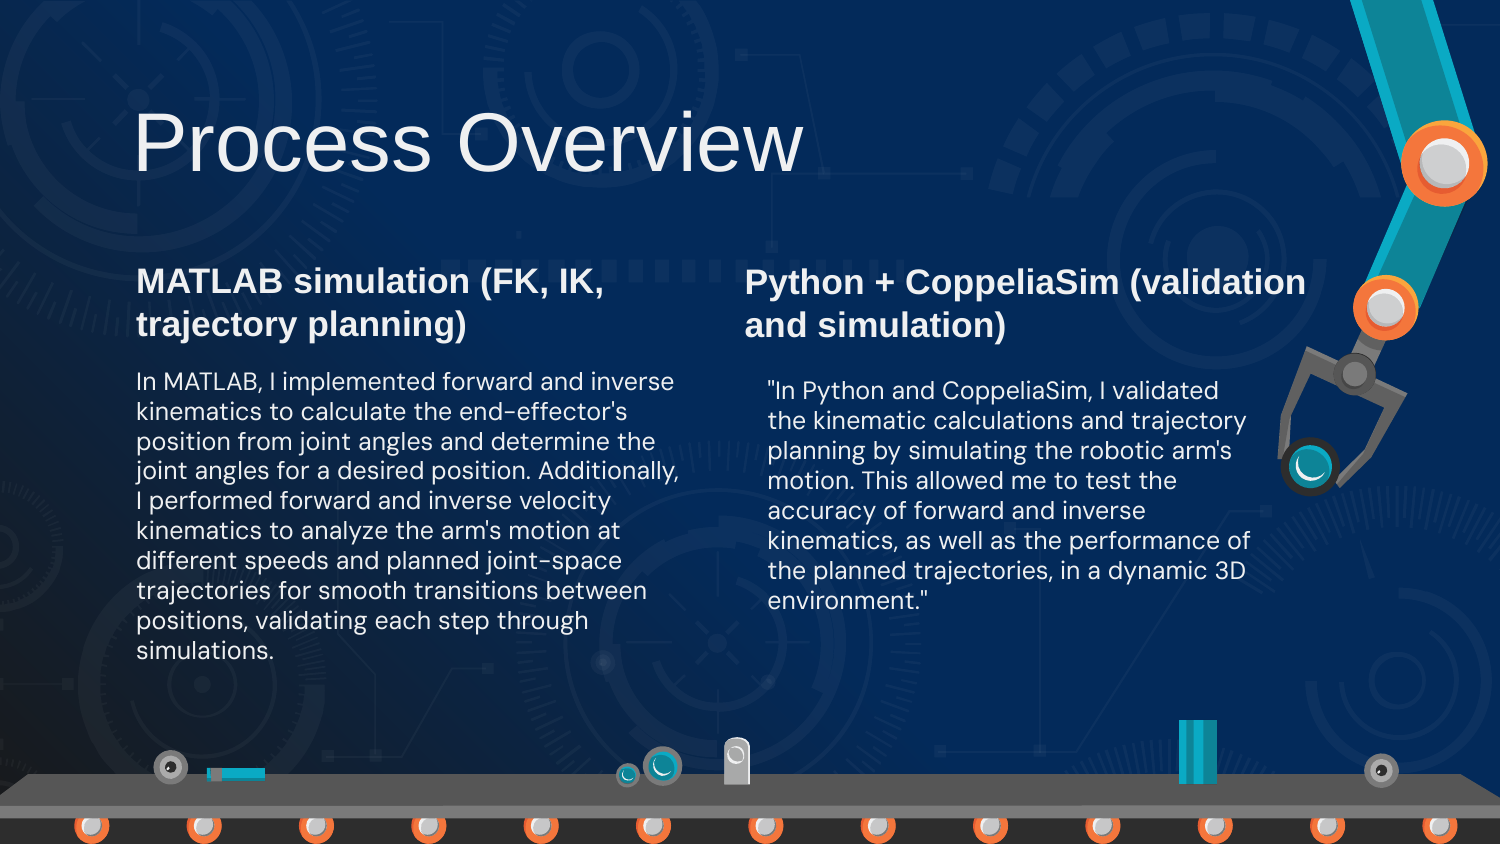

# Process Overview
MATLAB simulation (FK, IK, trajectory planning)
Python + CoppeliaSim (validation and simulation)
In MATLAB, I implemented forward and inverse kinematics to calculate the end-effector's position from joint angles and determine the joint angles for a desired position. Additionally, I performed forward and inverse velocity kinematics to analyze the arm's motion at different speeds and planned joint-space trajectories for smooth transitions between positions, validating each step through simulations.
"In Python and CoppeliaSim, I validated the kinematic calculations and trajectory planning by simulating the robotic arm's motion. This allowed me to test the accuracy of forward and inverse kinematics, as well as the performance of the planned trajectories, in a dynamic 3D environment."